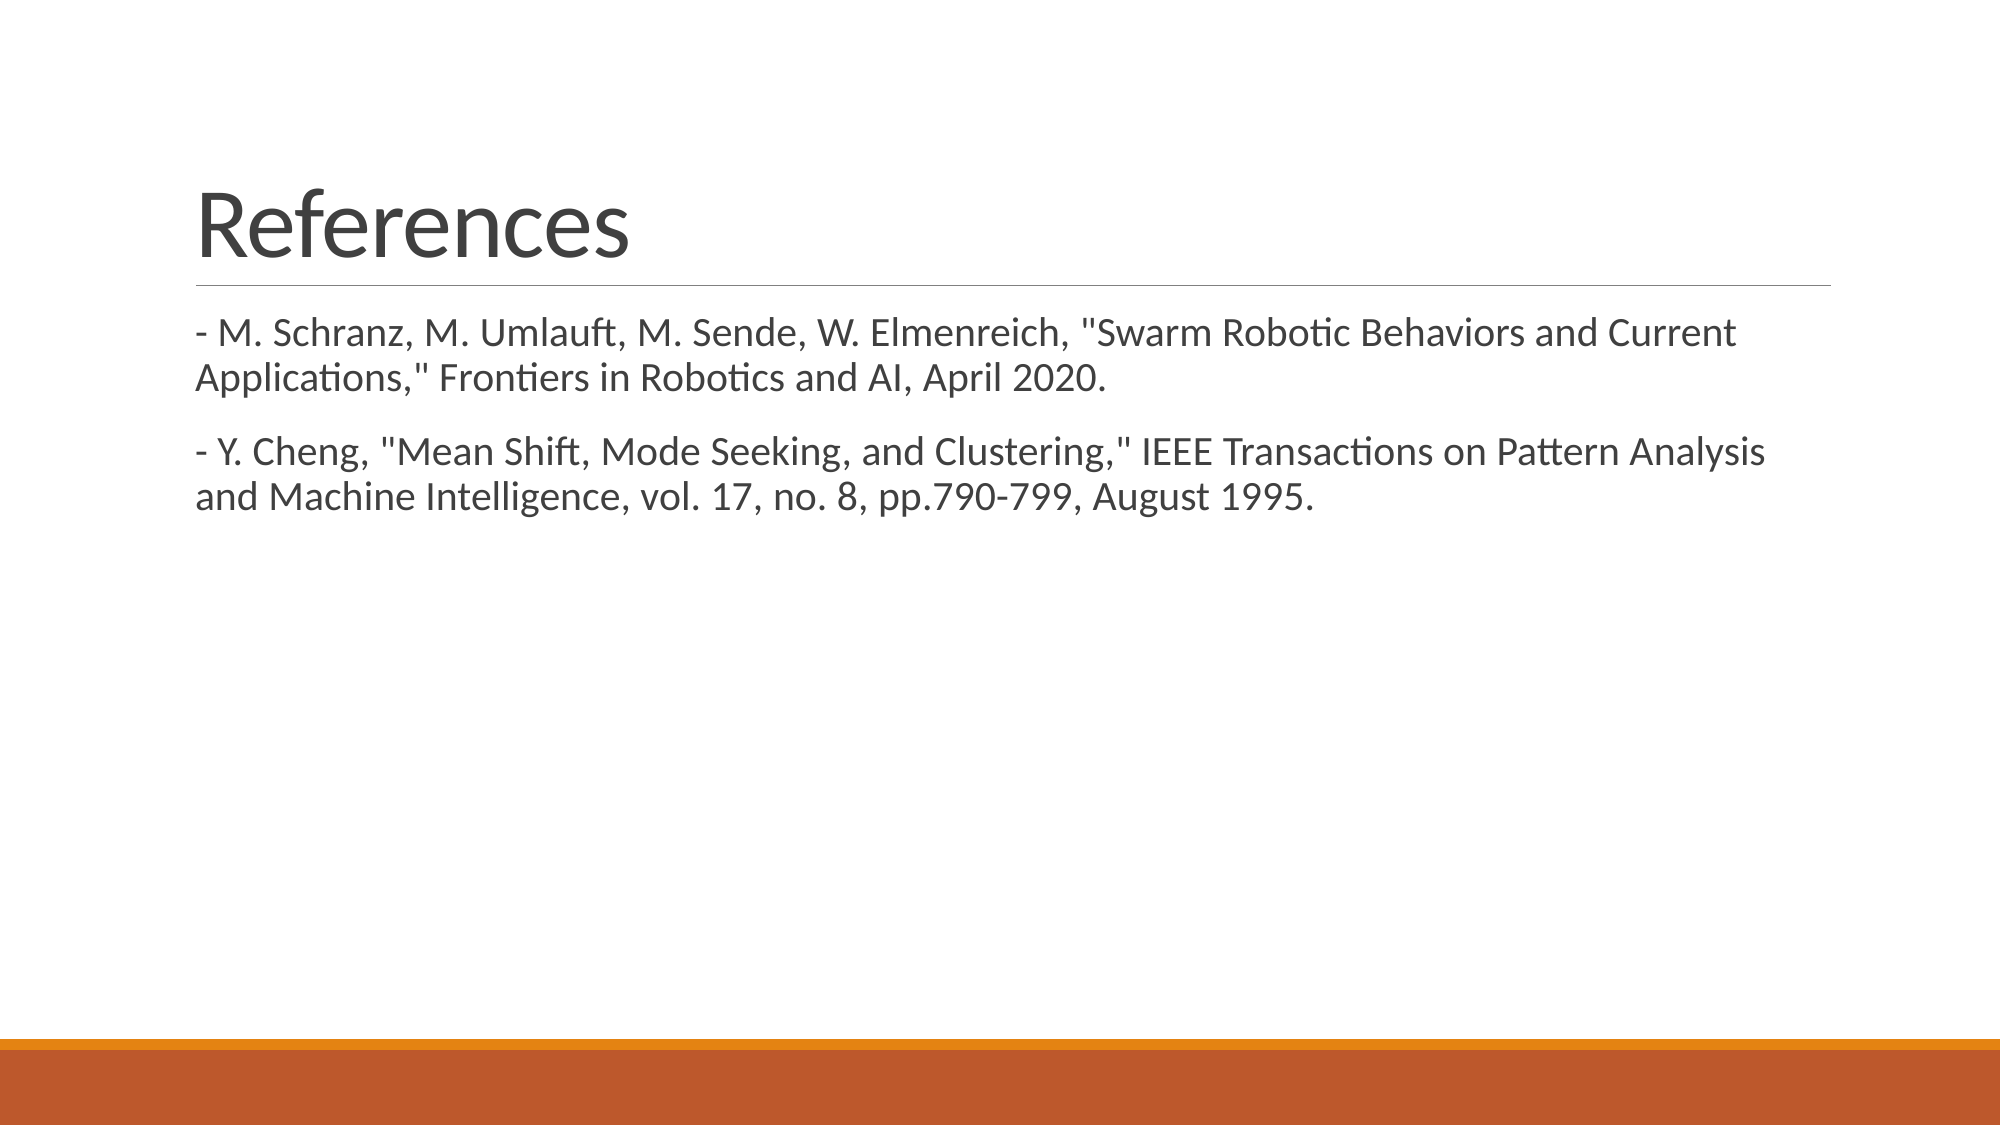

# References
- M. Schranz, M. Umlauft, M. Sende, W. Elmenreich, "Swarm Robotic Behaviors and Current Applications," Frontiers in Robotics and AI, April 2020.
- Y. Cheng, "Mean Shift, Mode Seeking, and Clustering," IEEE Transactions on Pattern Analysis and Machine Intelligence, vol. 17, no. 8, pp.790-799, August 1995.